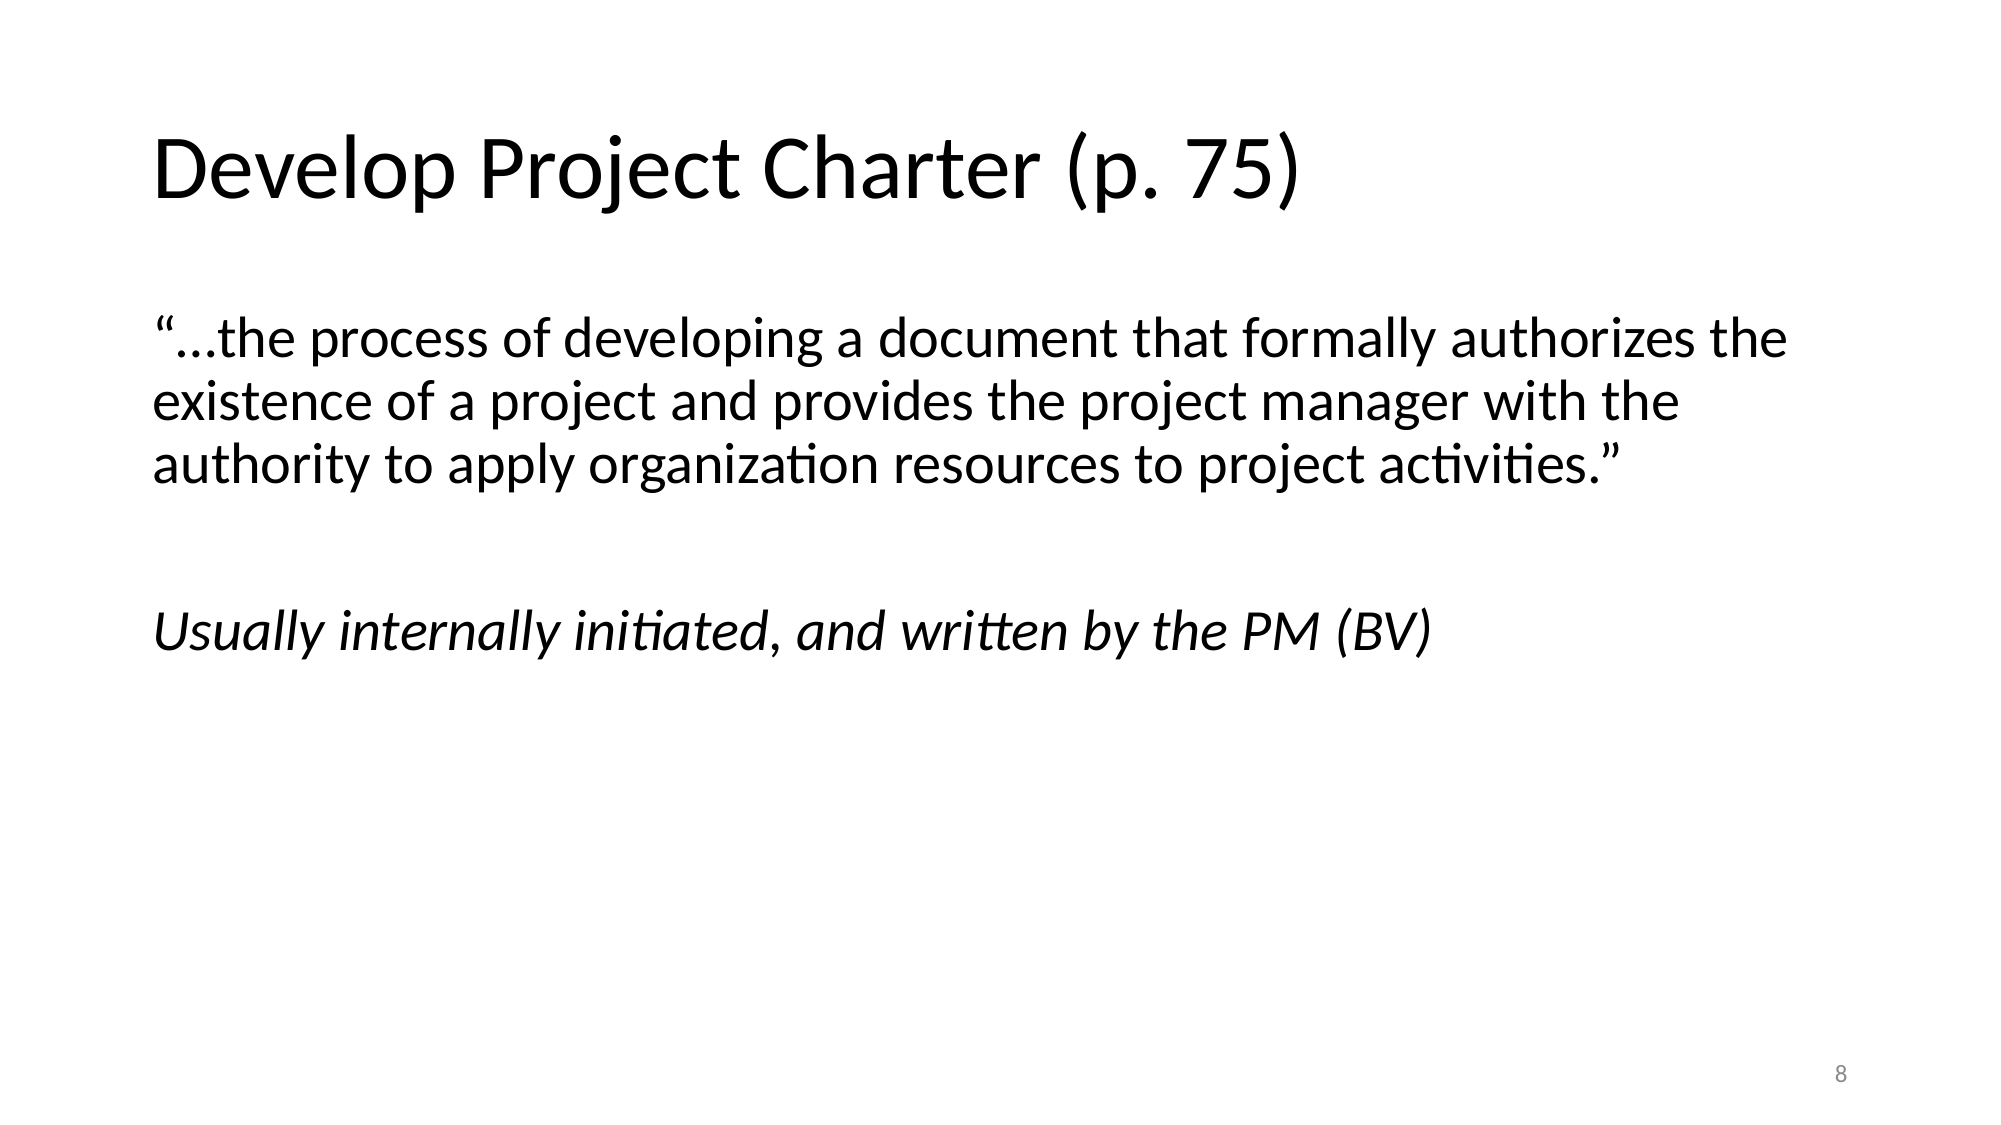

# Develop Project Charter (p. 75)
“…the process of developing a document that formally authorizes the existence of a project and provides the project manager with the authority to apply organization resources to project activities.”

Usually internally initiated, and written by the PM (BV)
8